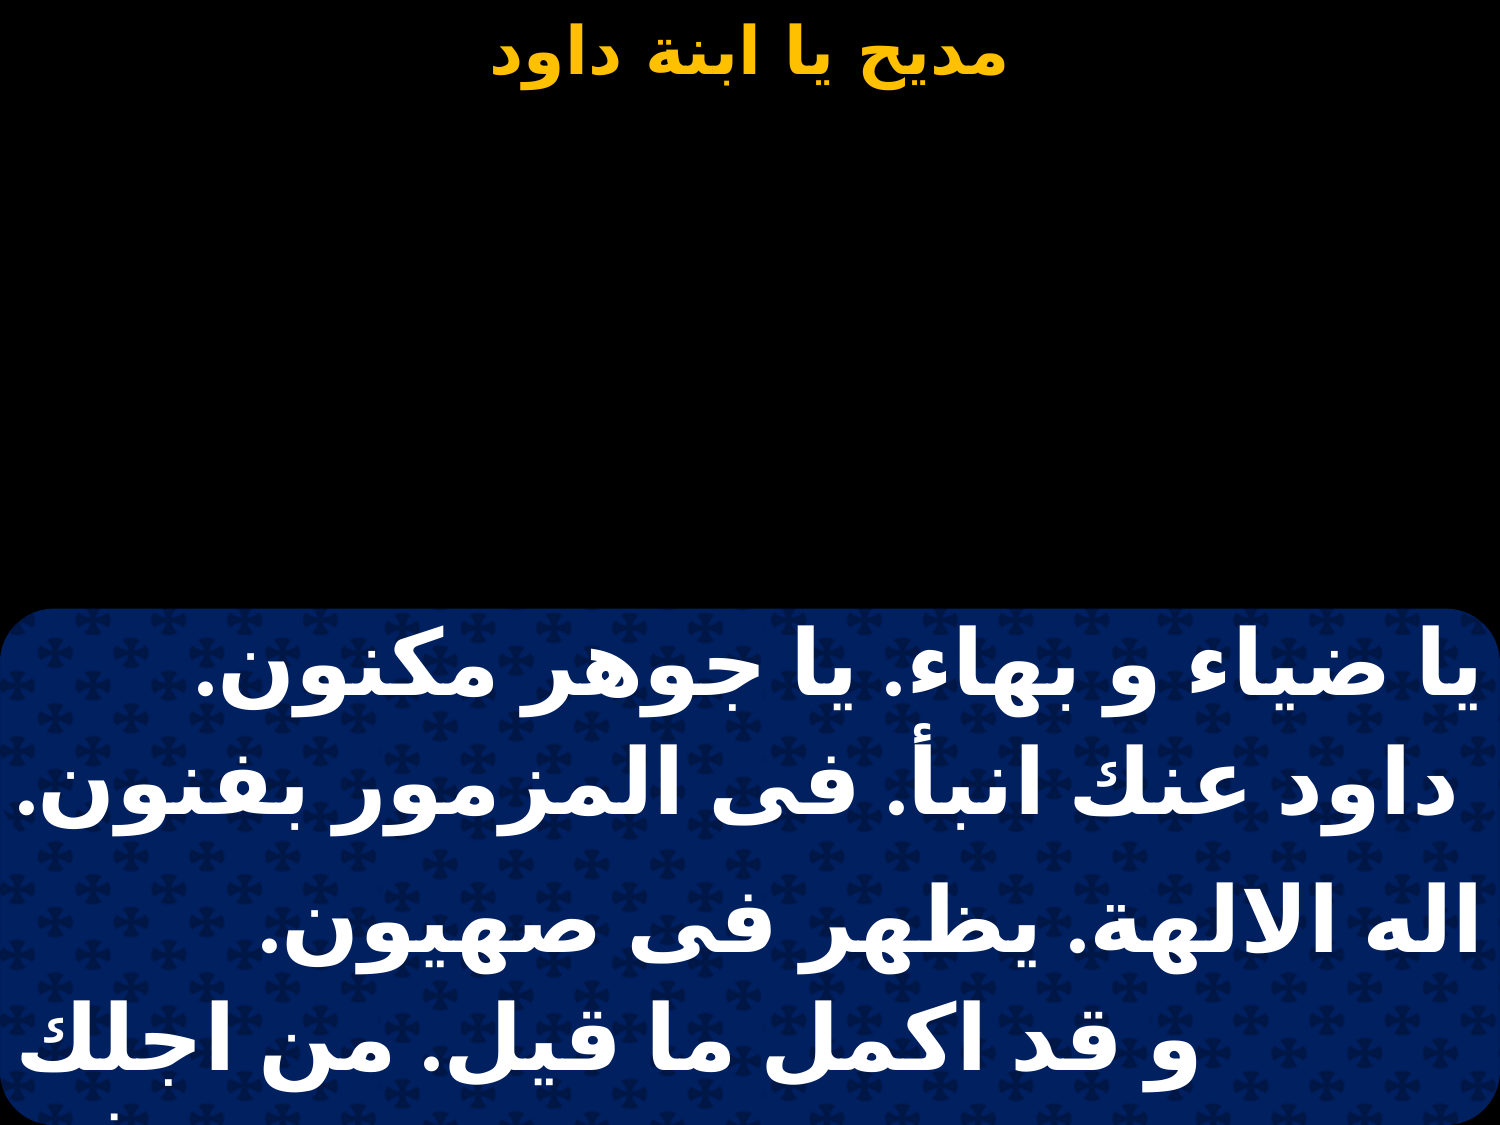

#
| يا ضياء و بهاء. يا جوهر مكنون. |
| --- |
| داود عنك انبأ. فى المزمور بفنون. |
|  |
| اله الالهة. يظهر فى صهيون. |
| و قد اكمل ما قيل. من اجلك بوصوفِ. |